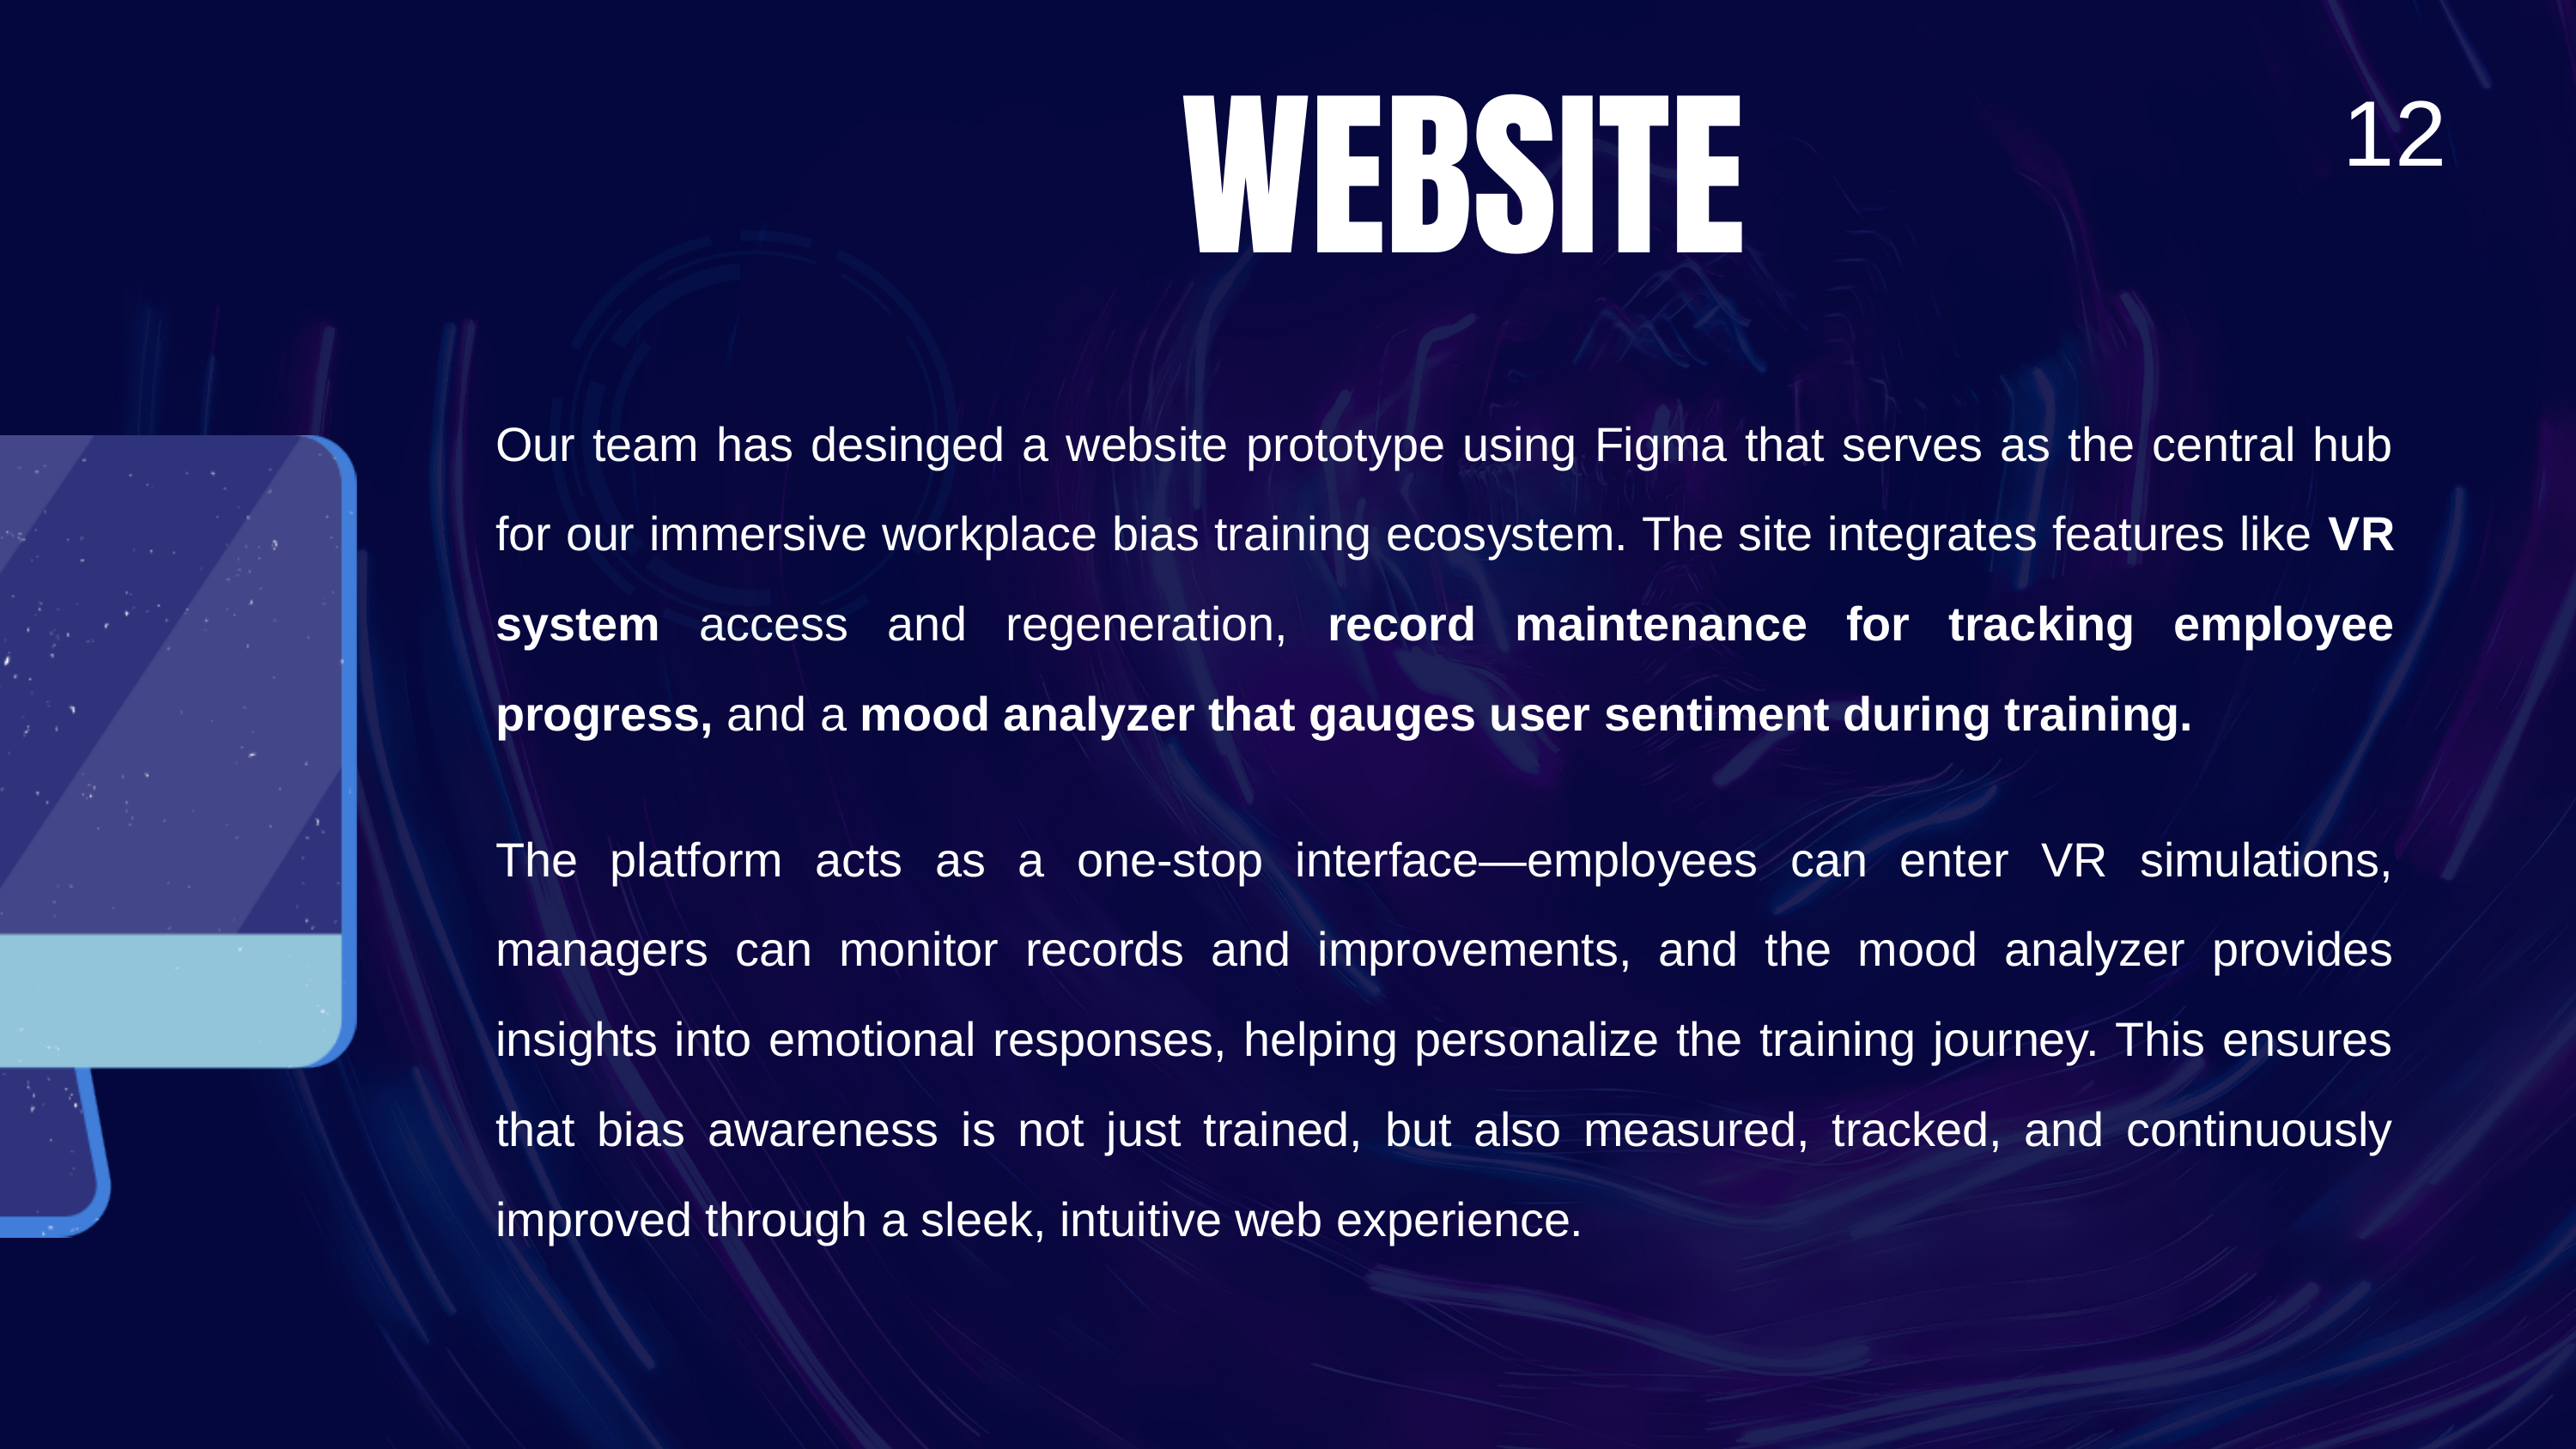

12
WEBSITE

Our team has desinged a website prototype using Figma that serves as the central hub for our immersive workplace bias training ecosystem. The site integrates features like VR system access and regeneration, record maintenance for tracking employee progress, and a mood analyzer that gauges user sentiment during training.

The platform acts as a one-stop interface—employees can enter VR simulations, managers can monitor records and improvements, and the mood analyzer provides insights into emotional responses, helping personalize the training journey. This ensures that bias awareness is not just trained, but also measured, tracked, and continuously improved through a sleek, intuitive web experience.